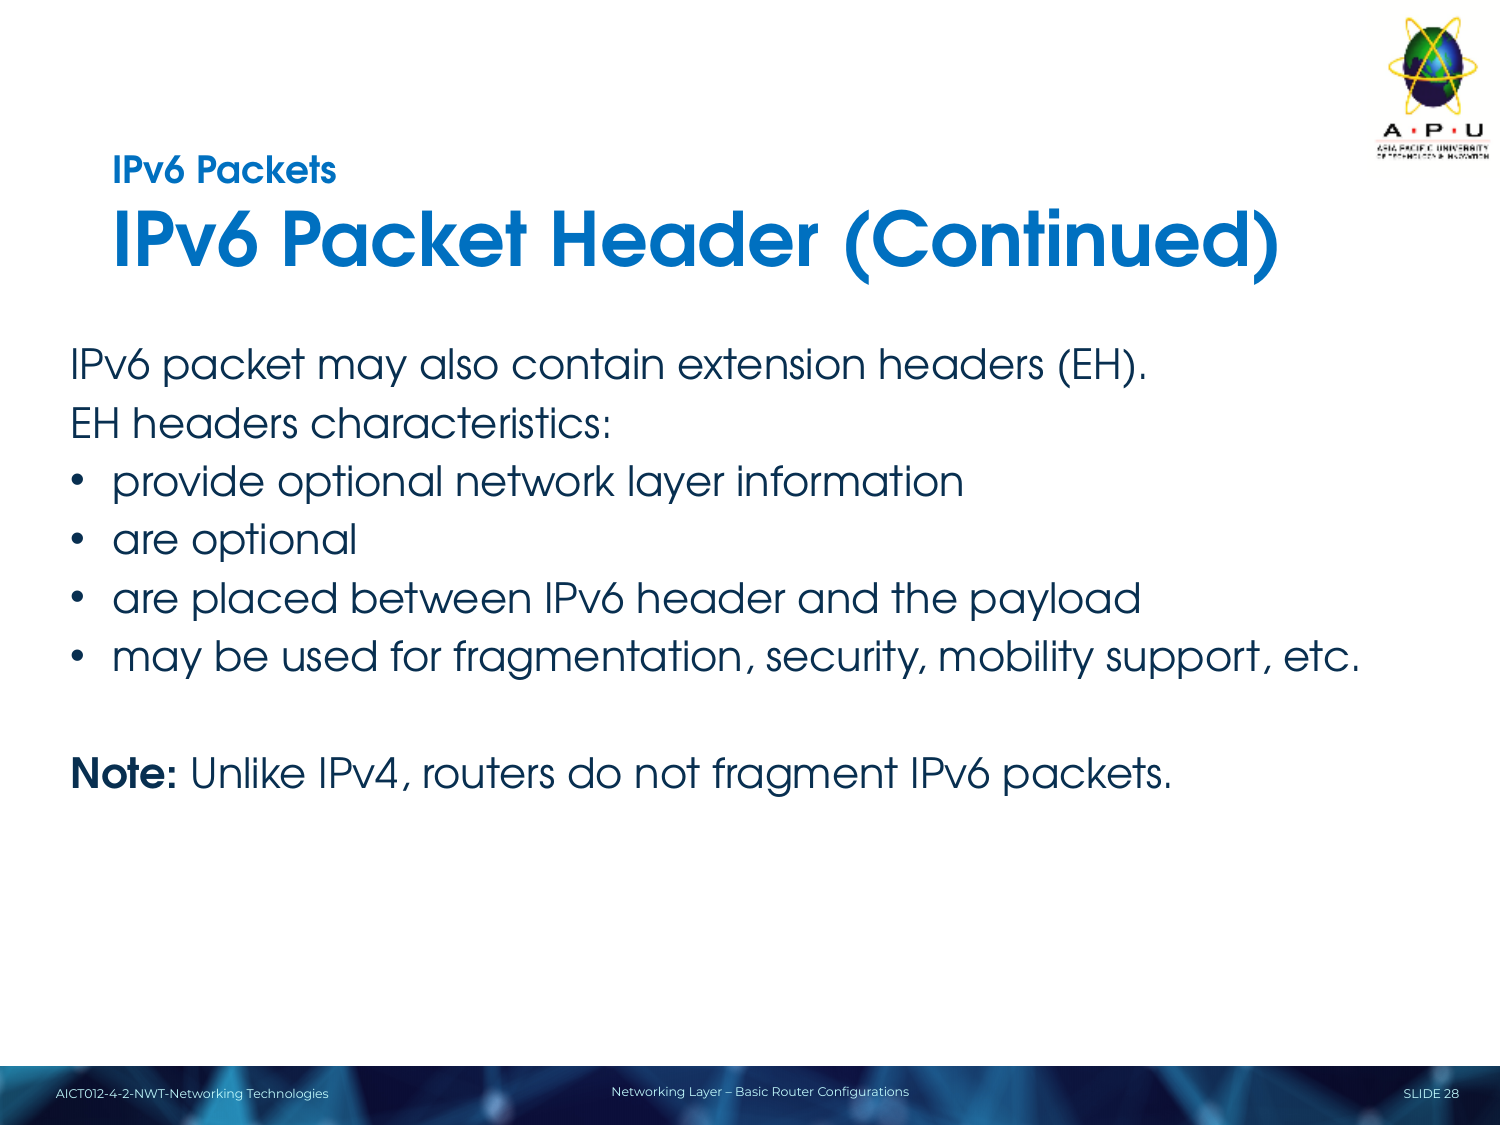

# IPv6 Packets IPv6 Packet Header (Continued)
IPv6 packet may also contain extension headers (EH).
EH headers characteristics:
provide optional network layer information
are optional
are placed between IPv6 header and the payload
may be used for fragmentation, security, mobility support, etc.

Note: Unlike IPv4, routers do not fragment IPv6 packets.